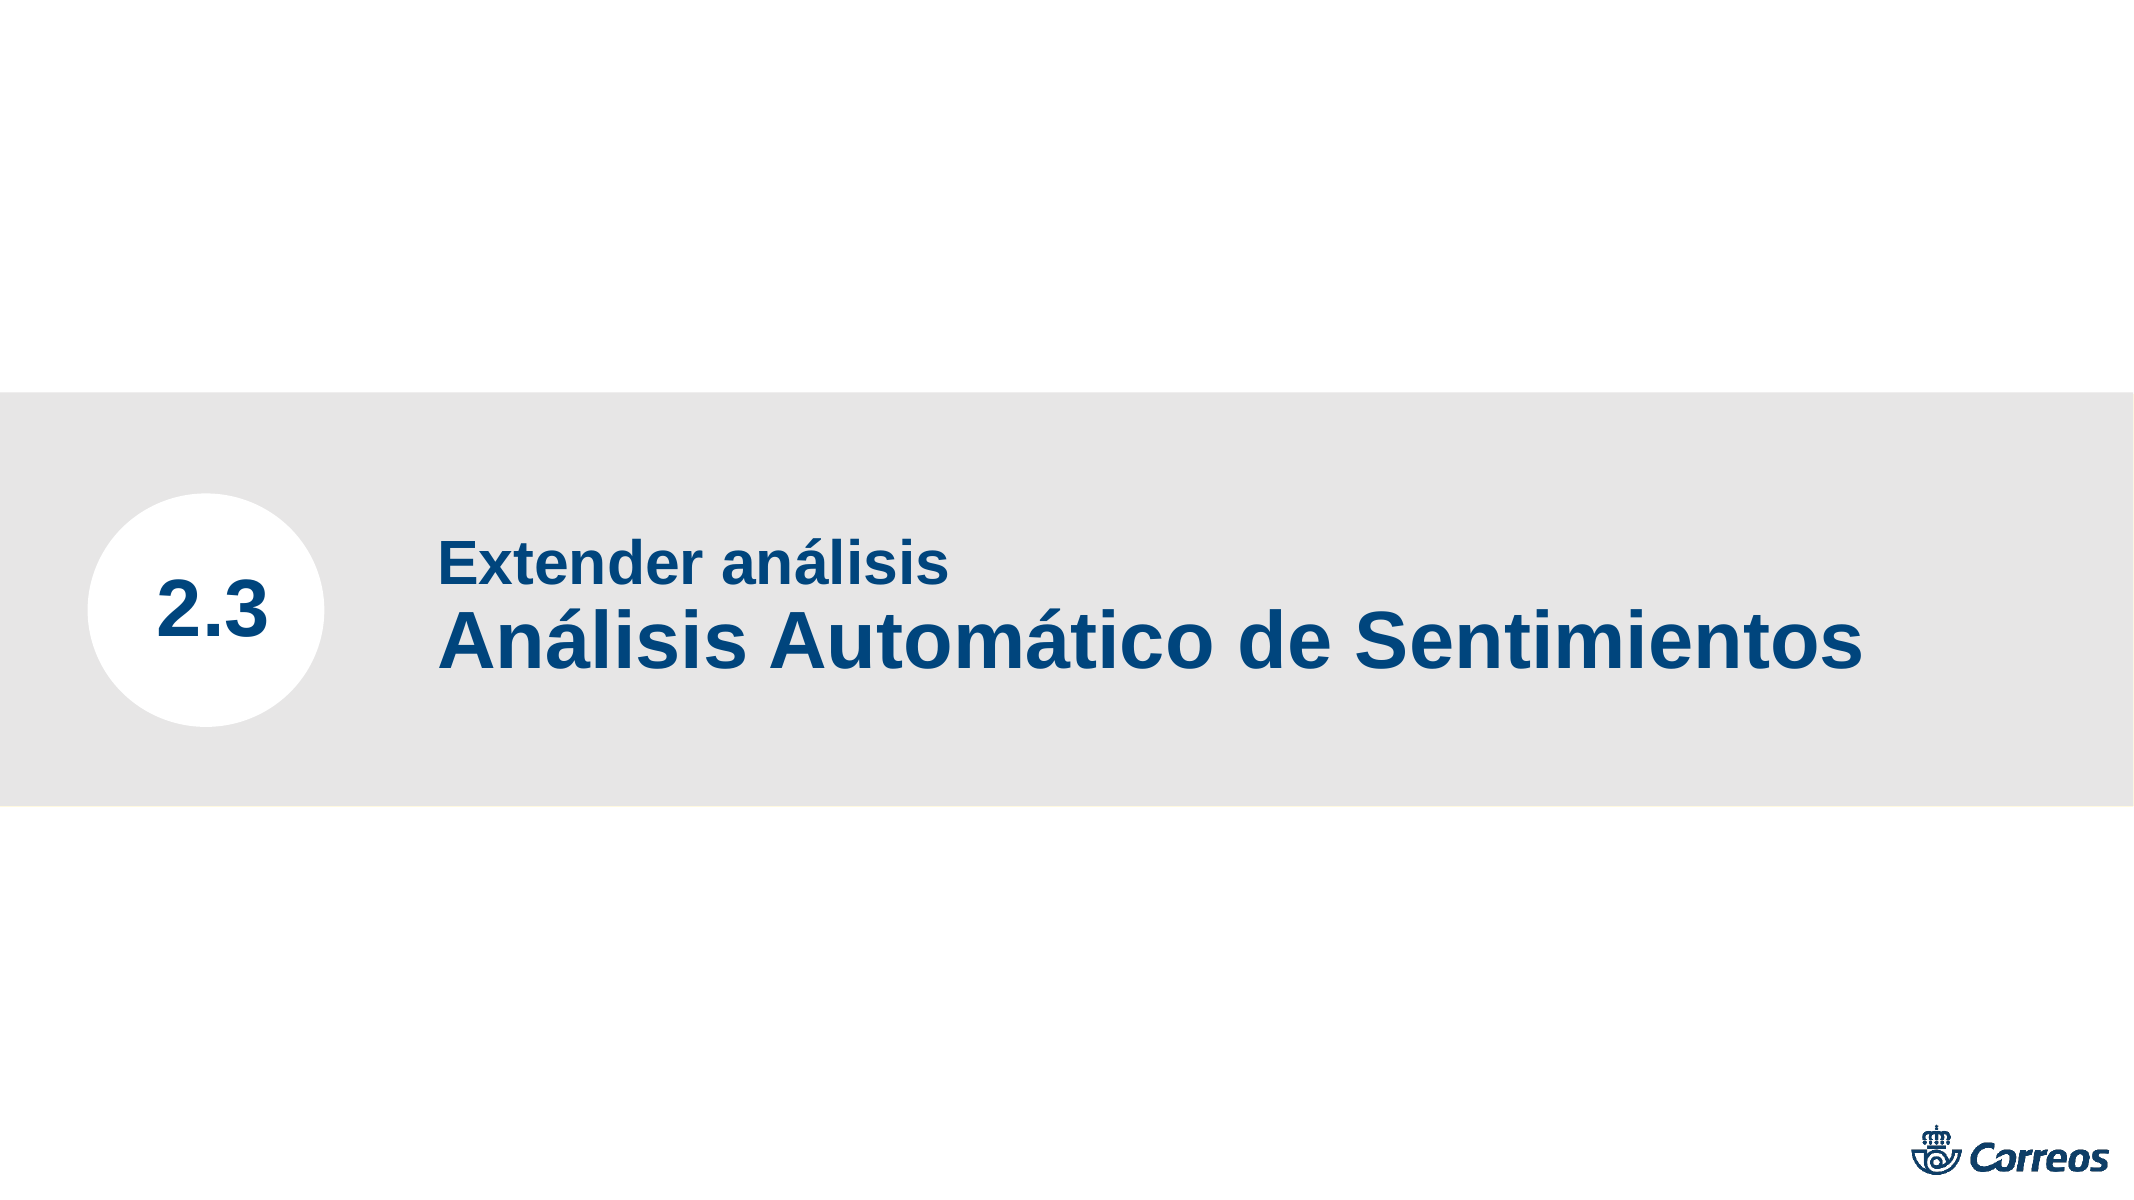

# 6

Extender análisis
Análisis Automático de Sentimientos
2.3